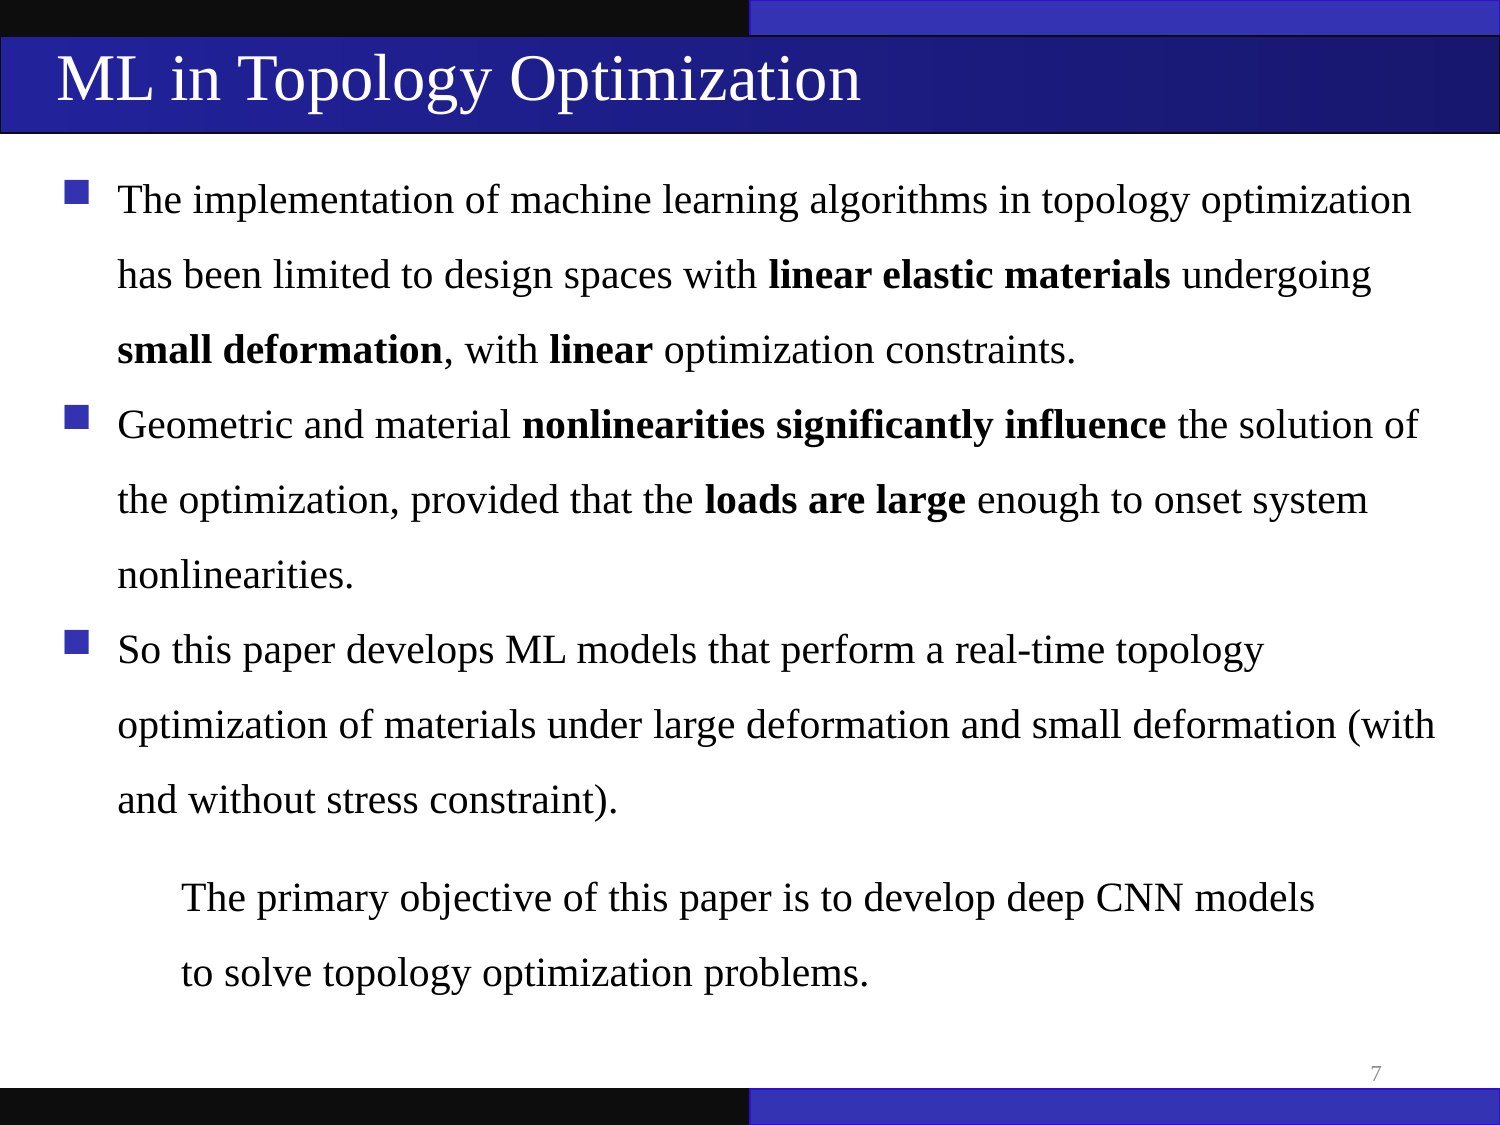

ML in Topology Optimization
The implementation of machine learning algorithms in topology optimization has been limited to design spaces with linear elastic materials undergoing small deformation, with linear optimization constraints.
Geometric and material nonlinearities significantly influence the solution of the optimization, provided that the loads are large enough to onset system nonlinearities.
So this paper develops ML models that perform a real-time topology optimization of materials under large deformation and small deformation (with and without stress constraint).
The primary objective of this paper is to develop deep CNN models to solve topology optimization problems.
7